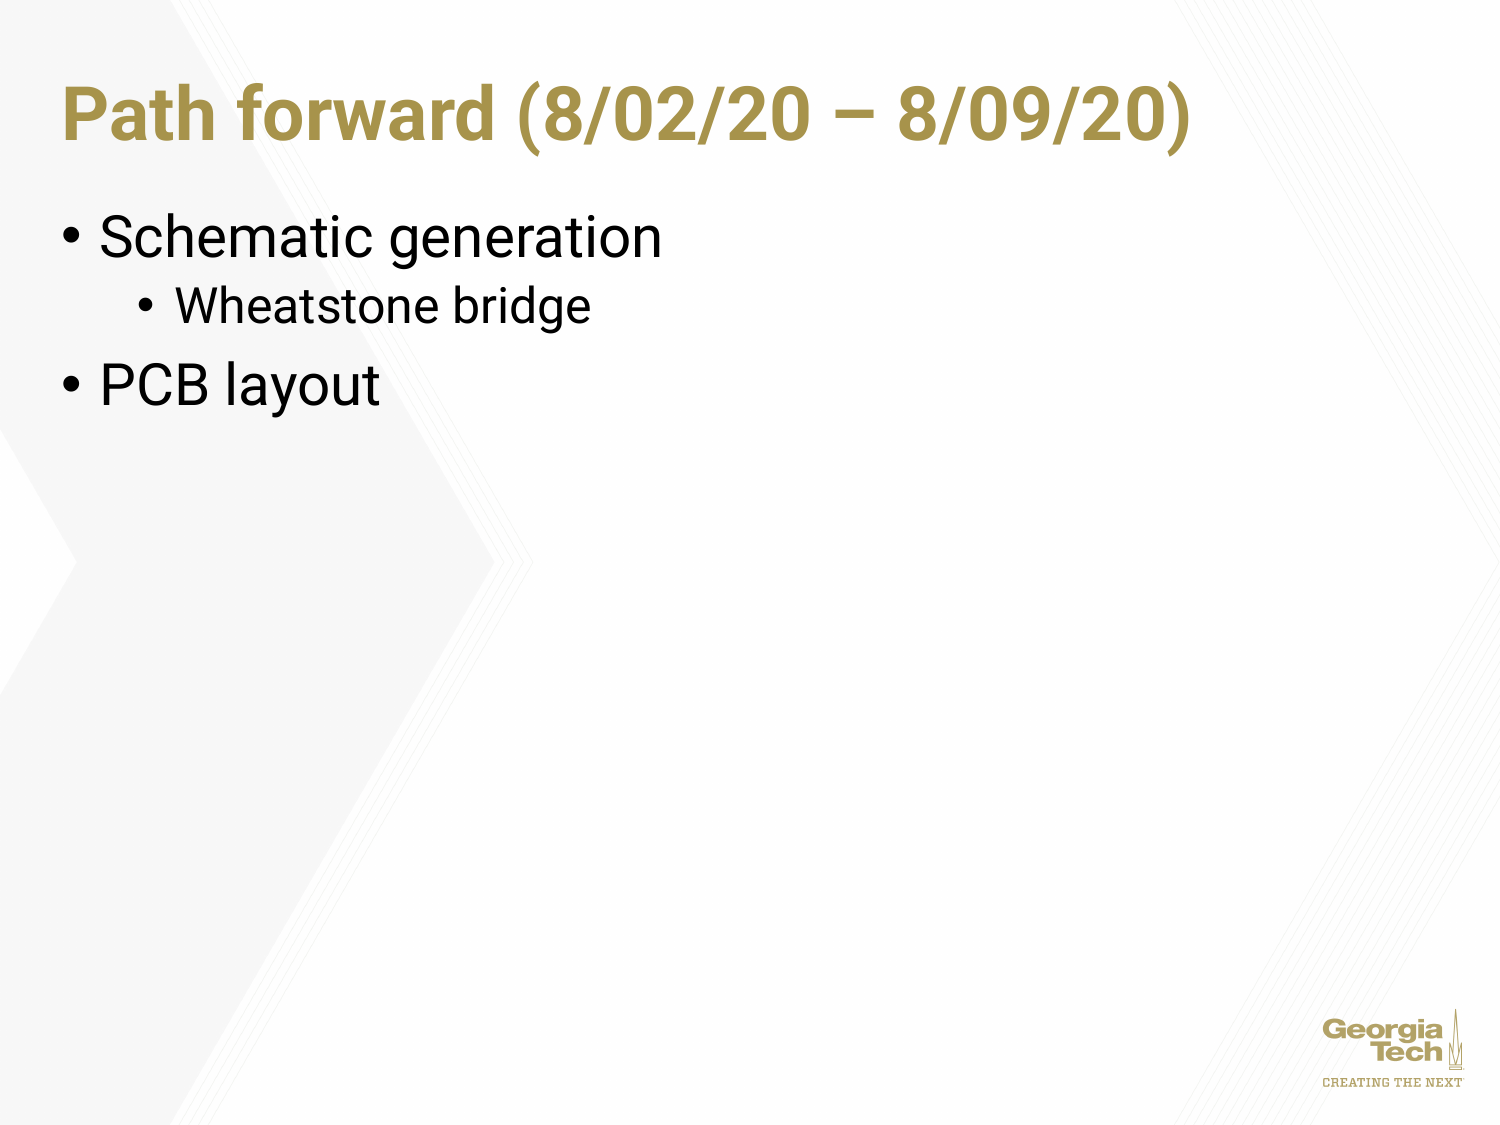

# Path forward (8/02/20 – 8/09/20)
Schematic generation
Wheatstone bridge
PCB layout